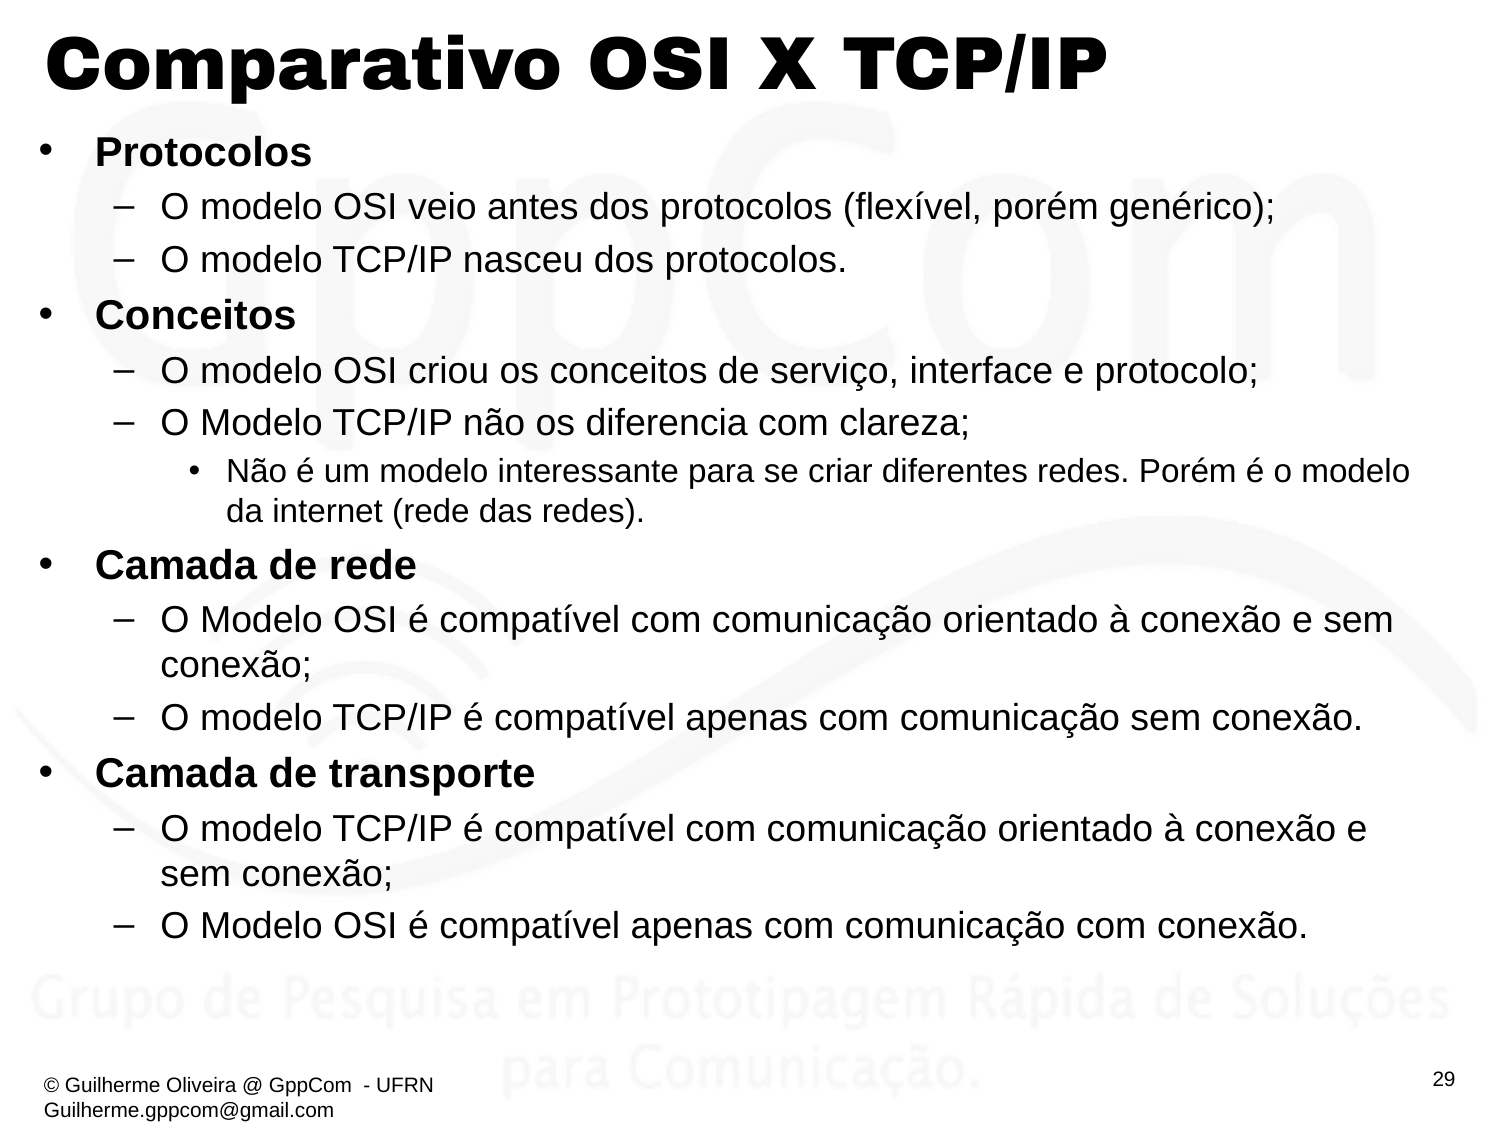

# Comparativo OSI X TCP/IP
Protocolos
O modelo OSI veio antes dos protocolos (flexível, porém genérico);
O modelo TCP/IP nasceu dos protocolos.
Conceitos
O modelo OSI criou os conceitos de serviço, interface e protocolo;
O Modelo TCP/IP não os diferencia com clareza;
Não é um modelo interessante para se criar diferentes redes. Porém é o modelo da internet (rede das redes).
Camada de rede
O Modelo OSI é compatível com comunicação orientado à conexão e sem conexão;
O modelo TCP/IP é compatível apenas com comunicação sem conexão.
Camada de transporte
O modelo TCP/IP é compatível com comunicação orientado à conexão e sem conexão;
O Modelo OSI é compatível apenas com comunicação com conexão.
29